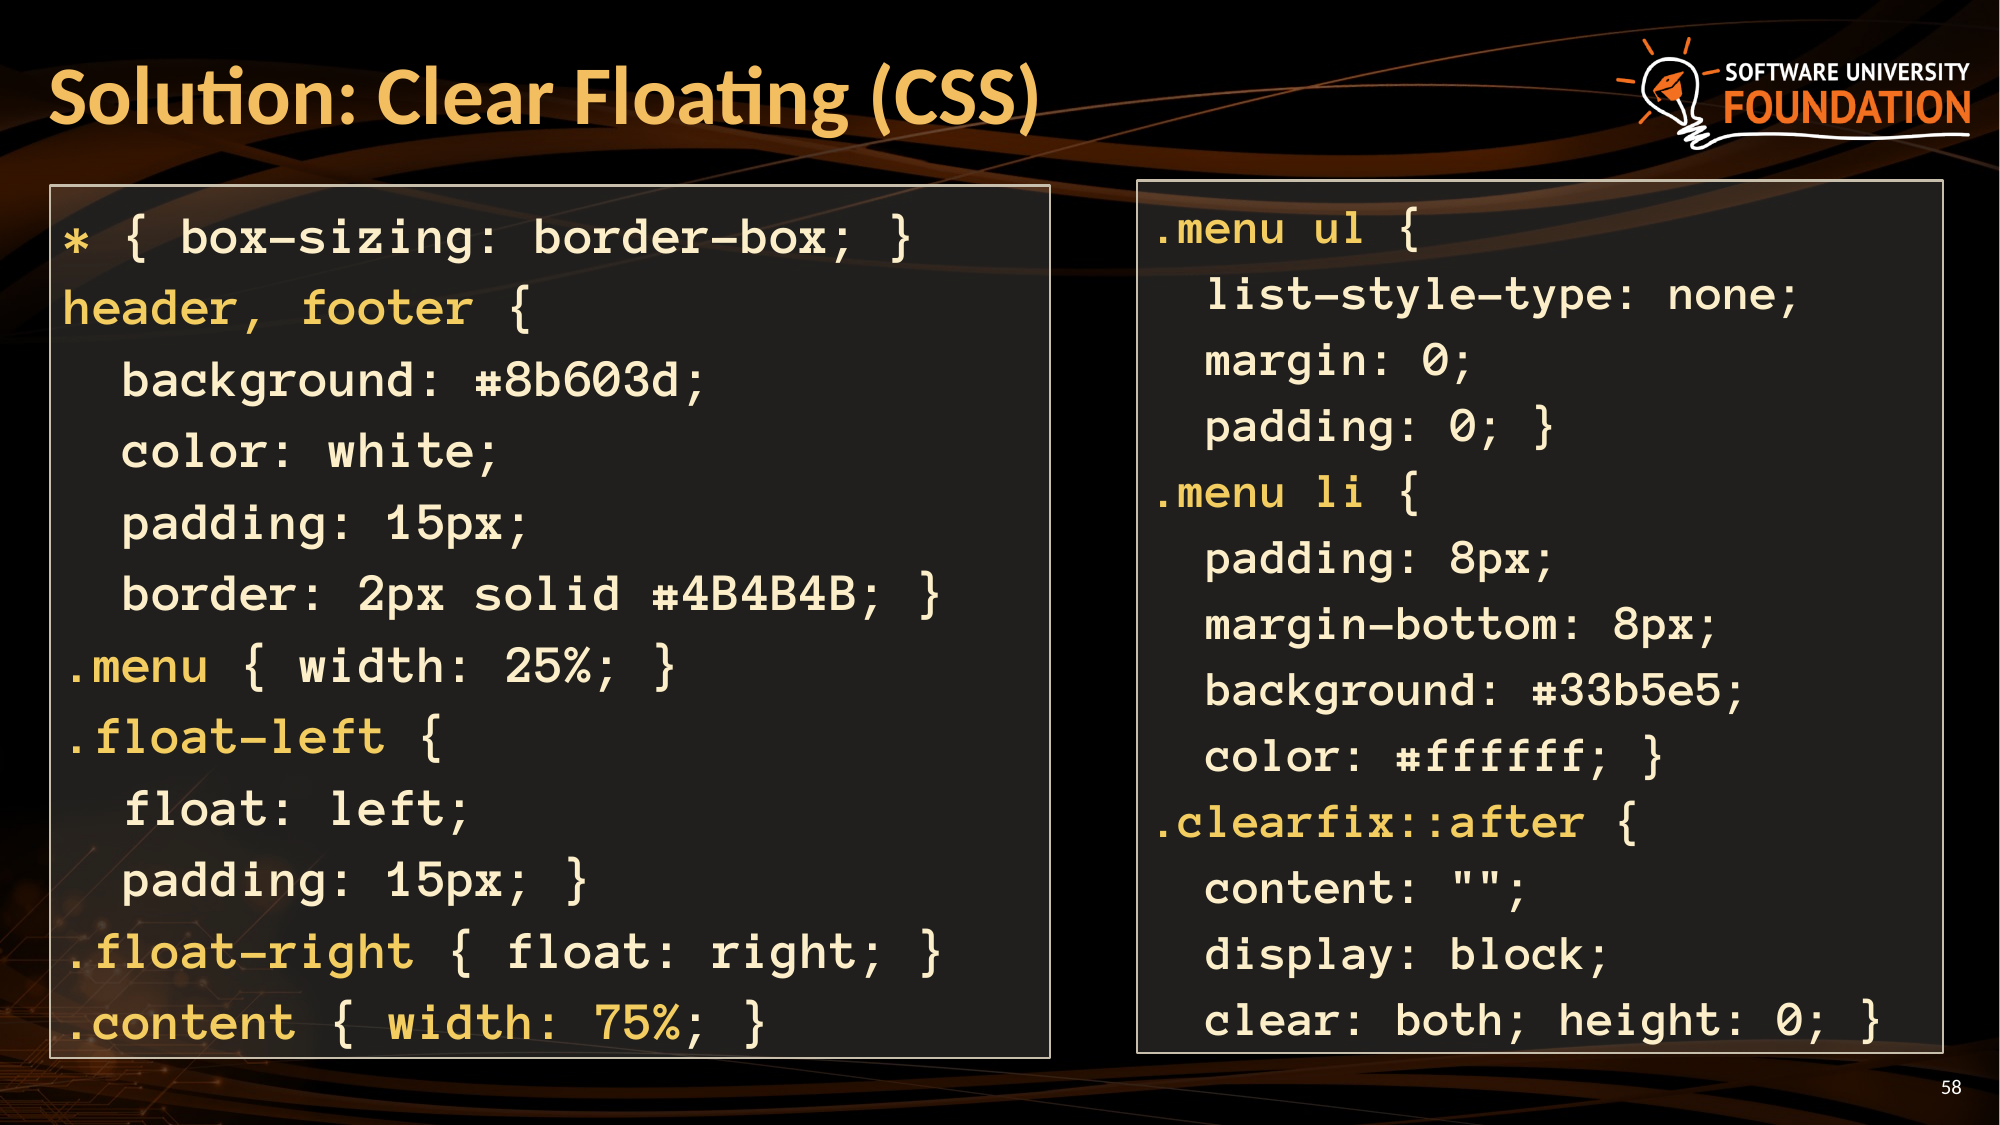

# Solution: Clear Floating (CSS)
.menu ul {
  list-style-type: none;
  margin: 0;
  padding: 0; }
.menu li {
  padding: 8px;
  margin-bottom: 8px;
  background: #33b5e5;
  color: #ffffff; }
.clearfix::after {
  content: "";
  display: block;
  clear: both; height: 0; }
* { box-sizing: border-box; }
header, footer {
  background: #8b603d;
  color: white;
  padding: 15px;
  border: 2px solid #4B4B4B; }
.menu { width: 25%; }
.float-left {
  float: left;
  padding: 15px; }
.float-right { float: right; }
.content { width: 75%; }
58